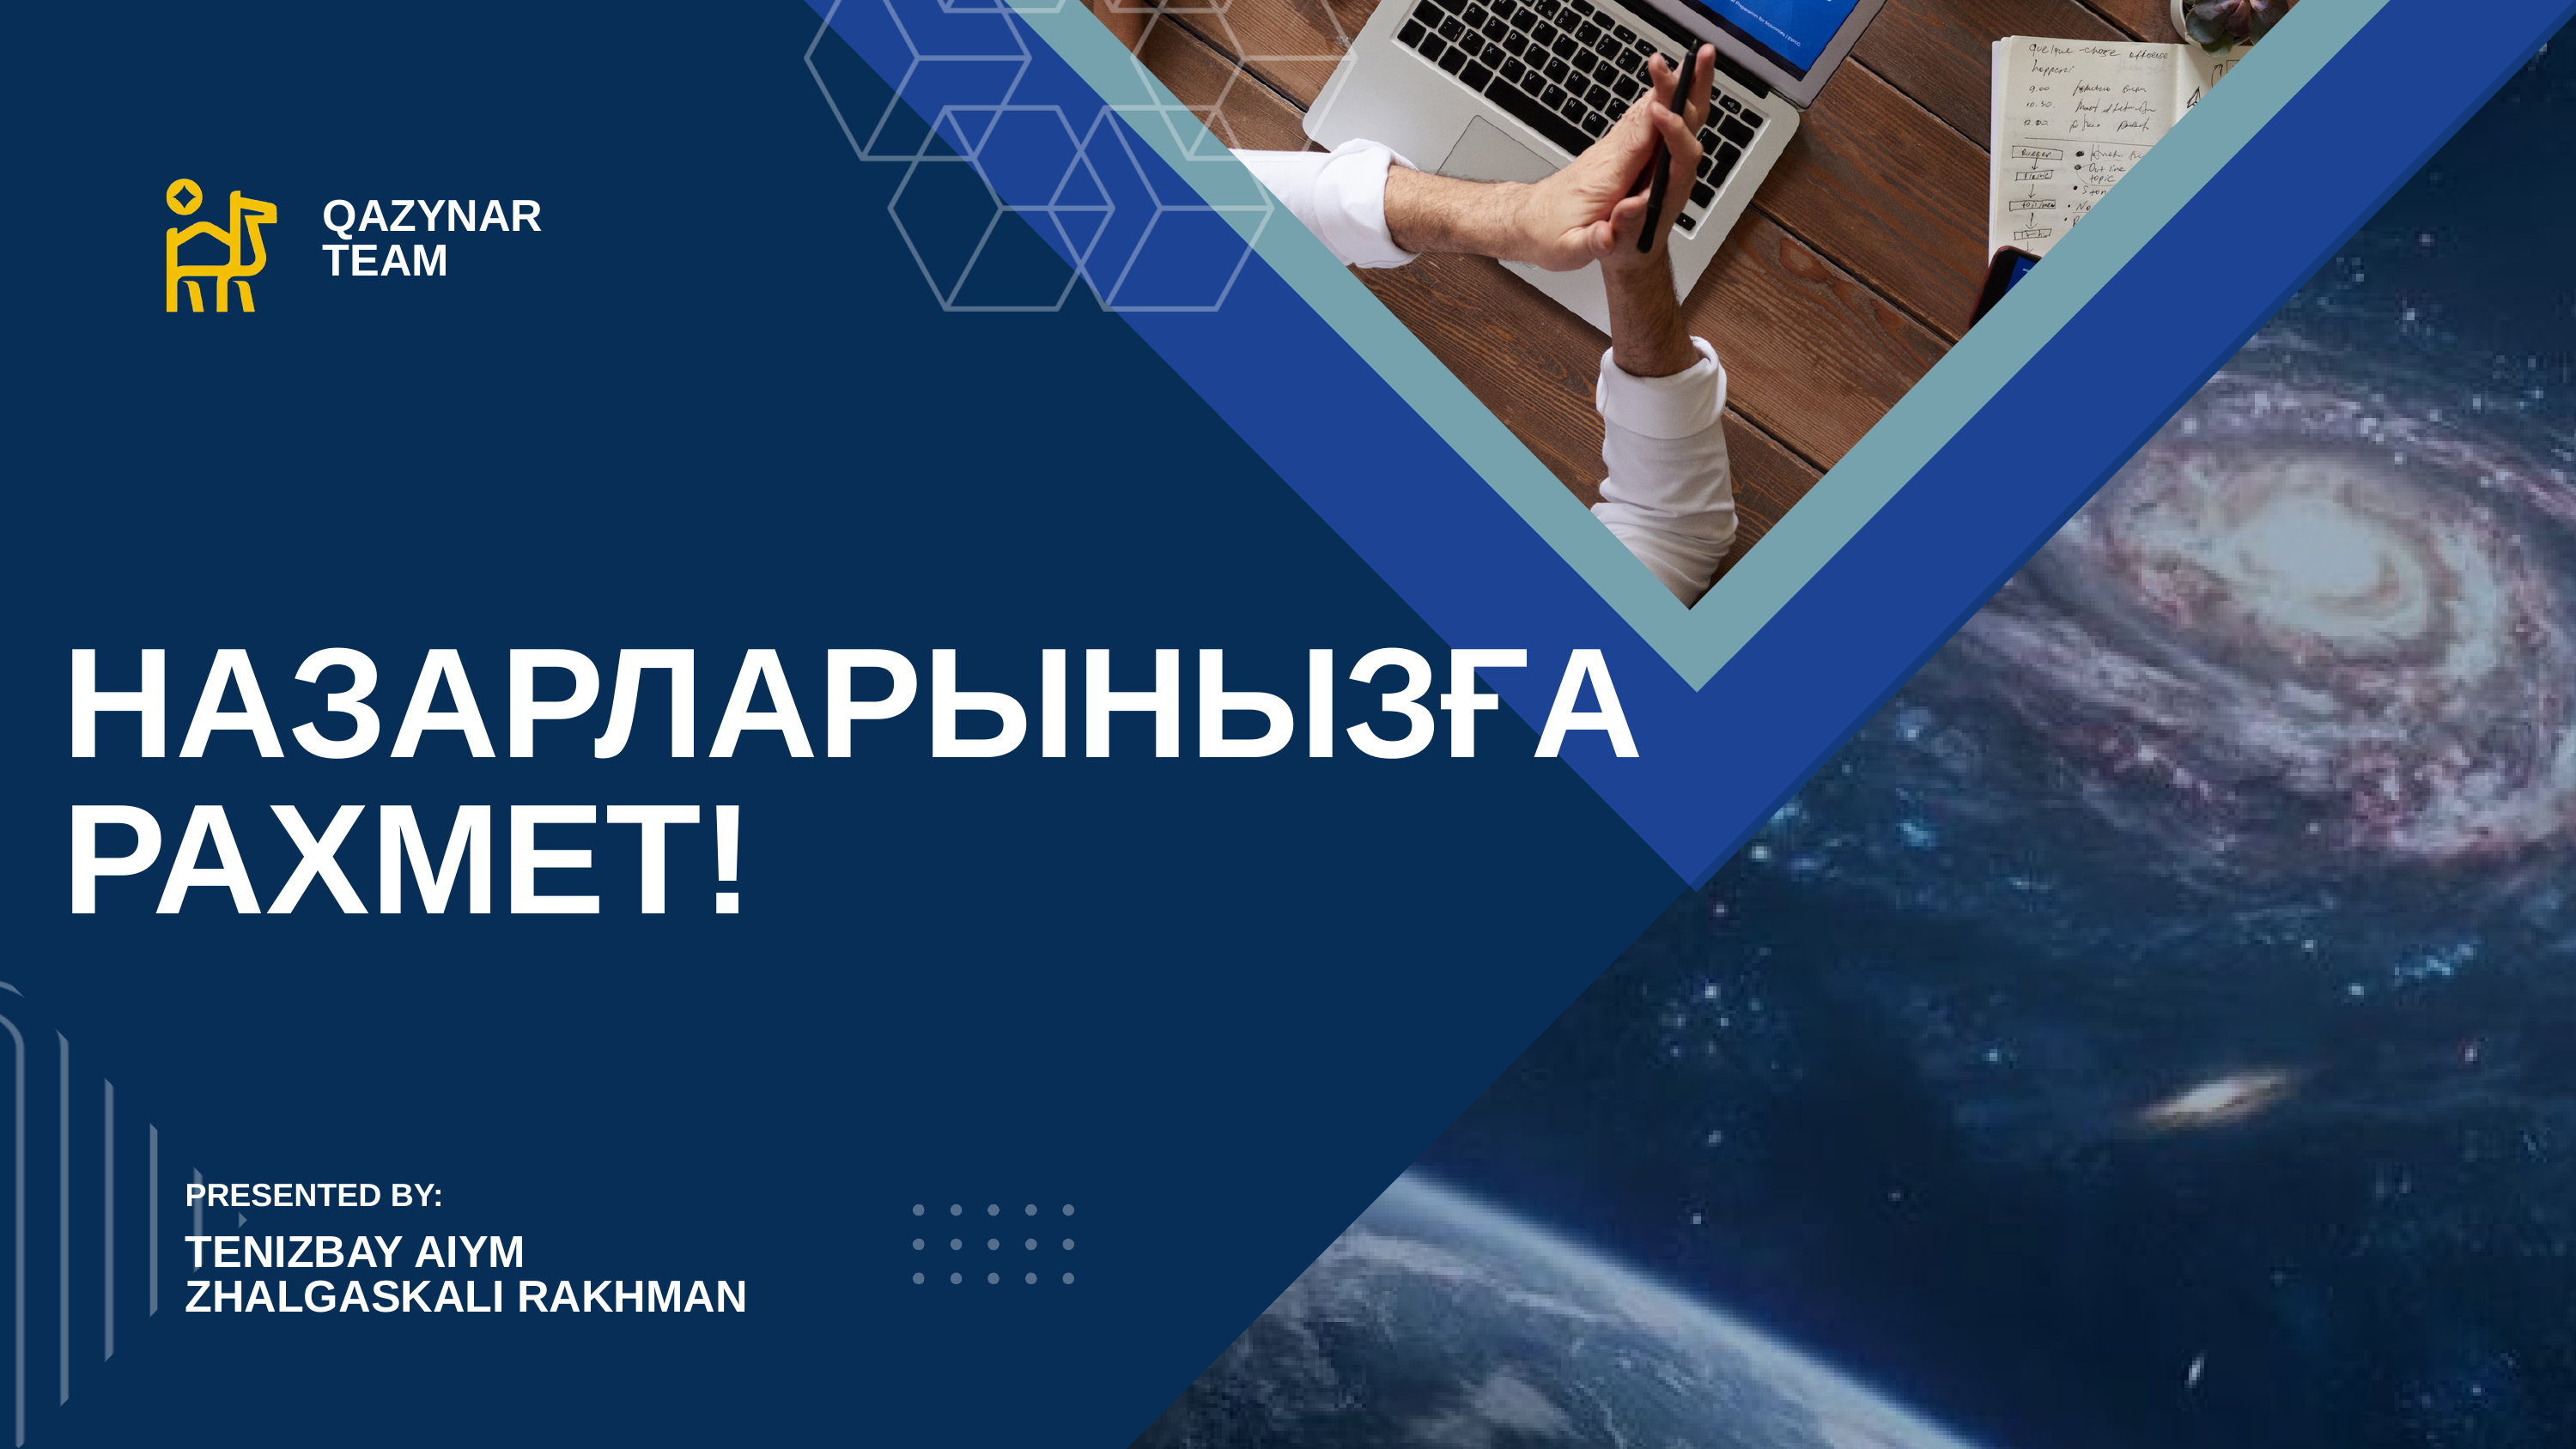

QAZYNAR
TEAM
НАЗАРЛАРЫНЫЗҒА
РАХМЕТ!

PRESENTED BY:

TENIZBAY AIYM
ZHALGASKALI RAKHMAN